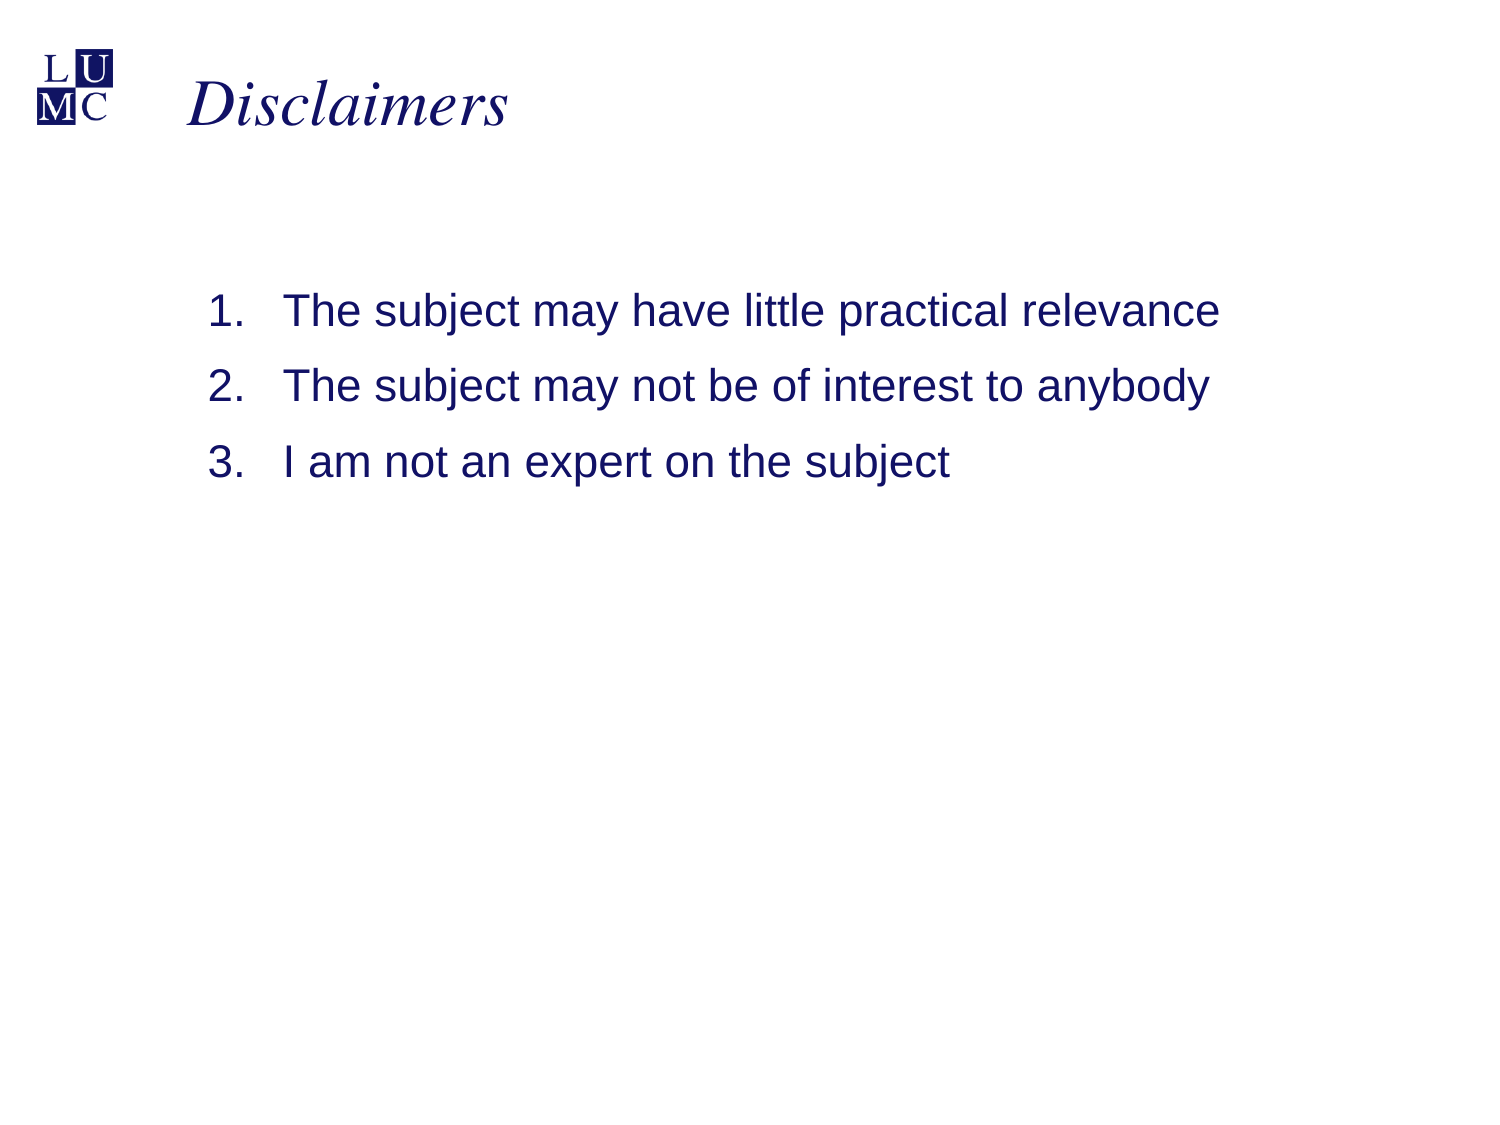

# Disclaimers

The subject may have little practical relevance
The subject may not be of interest to anybody
I am not an expert on the subject